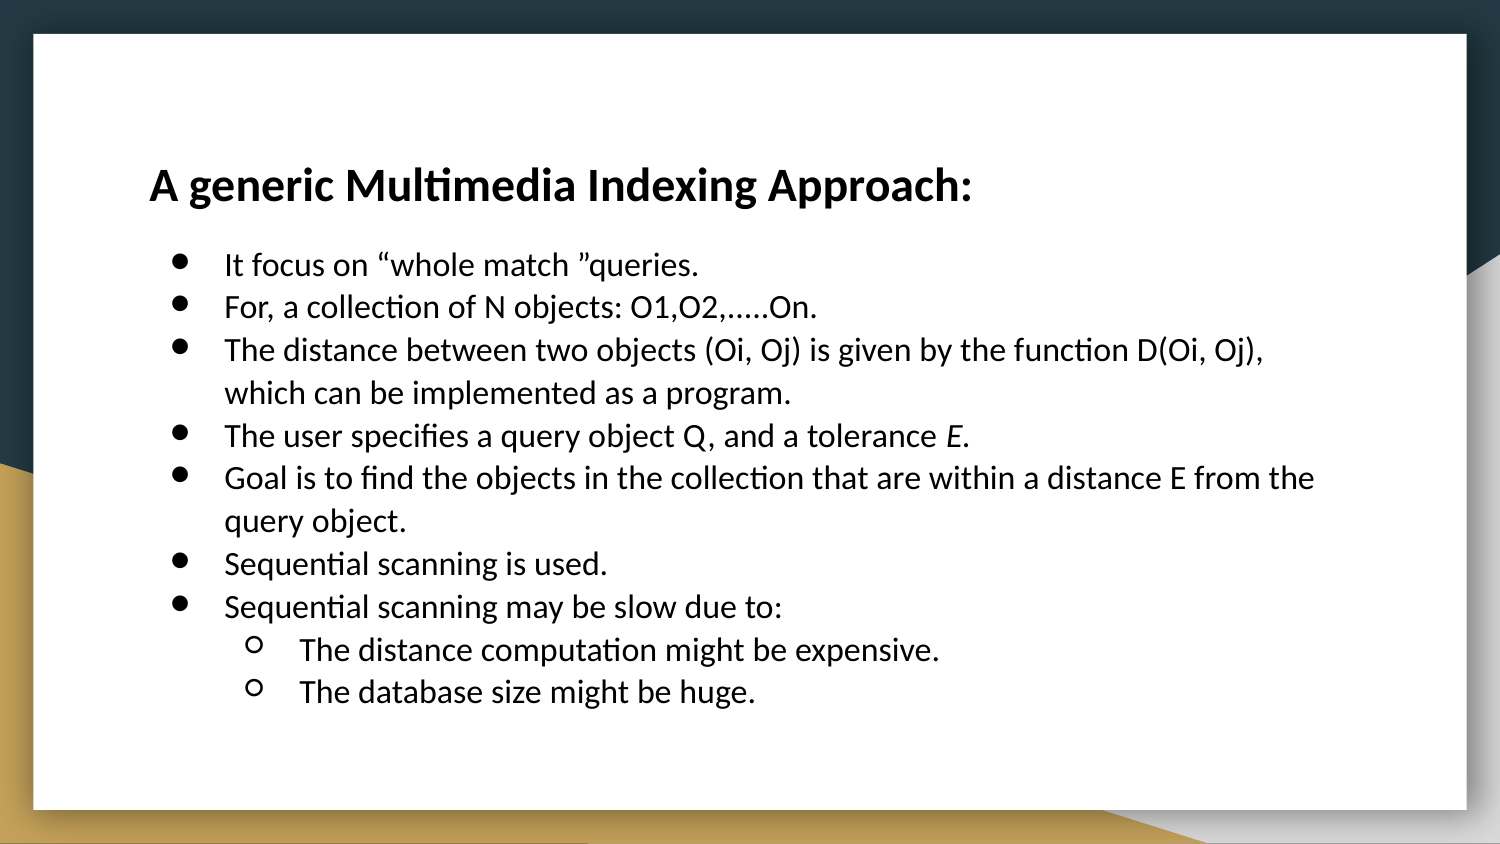

# A generic Multimedia Indexing Approach:
It focus on “whole match ”queries.
For, a collection of N objects: O1,O2,.....On.
The distance between two objects (Oi, Oj) is given by the function D(Oi, Oj), which can be implemented as a program.
The user specifies a query object Q, and a tolerance E.
Goal is to find the objects in the collection that are within a distance E from the query object.
Sequential scanning is used.
Sequential scanning may be slow due to:
The distance computation might be expensive.
The database size might be huge.